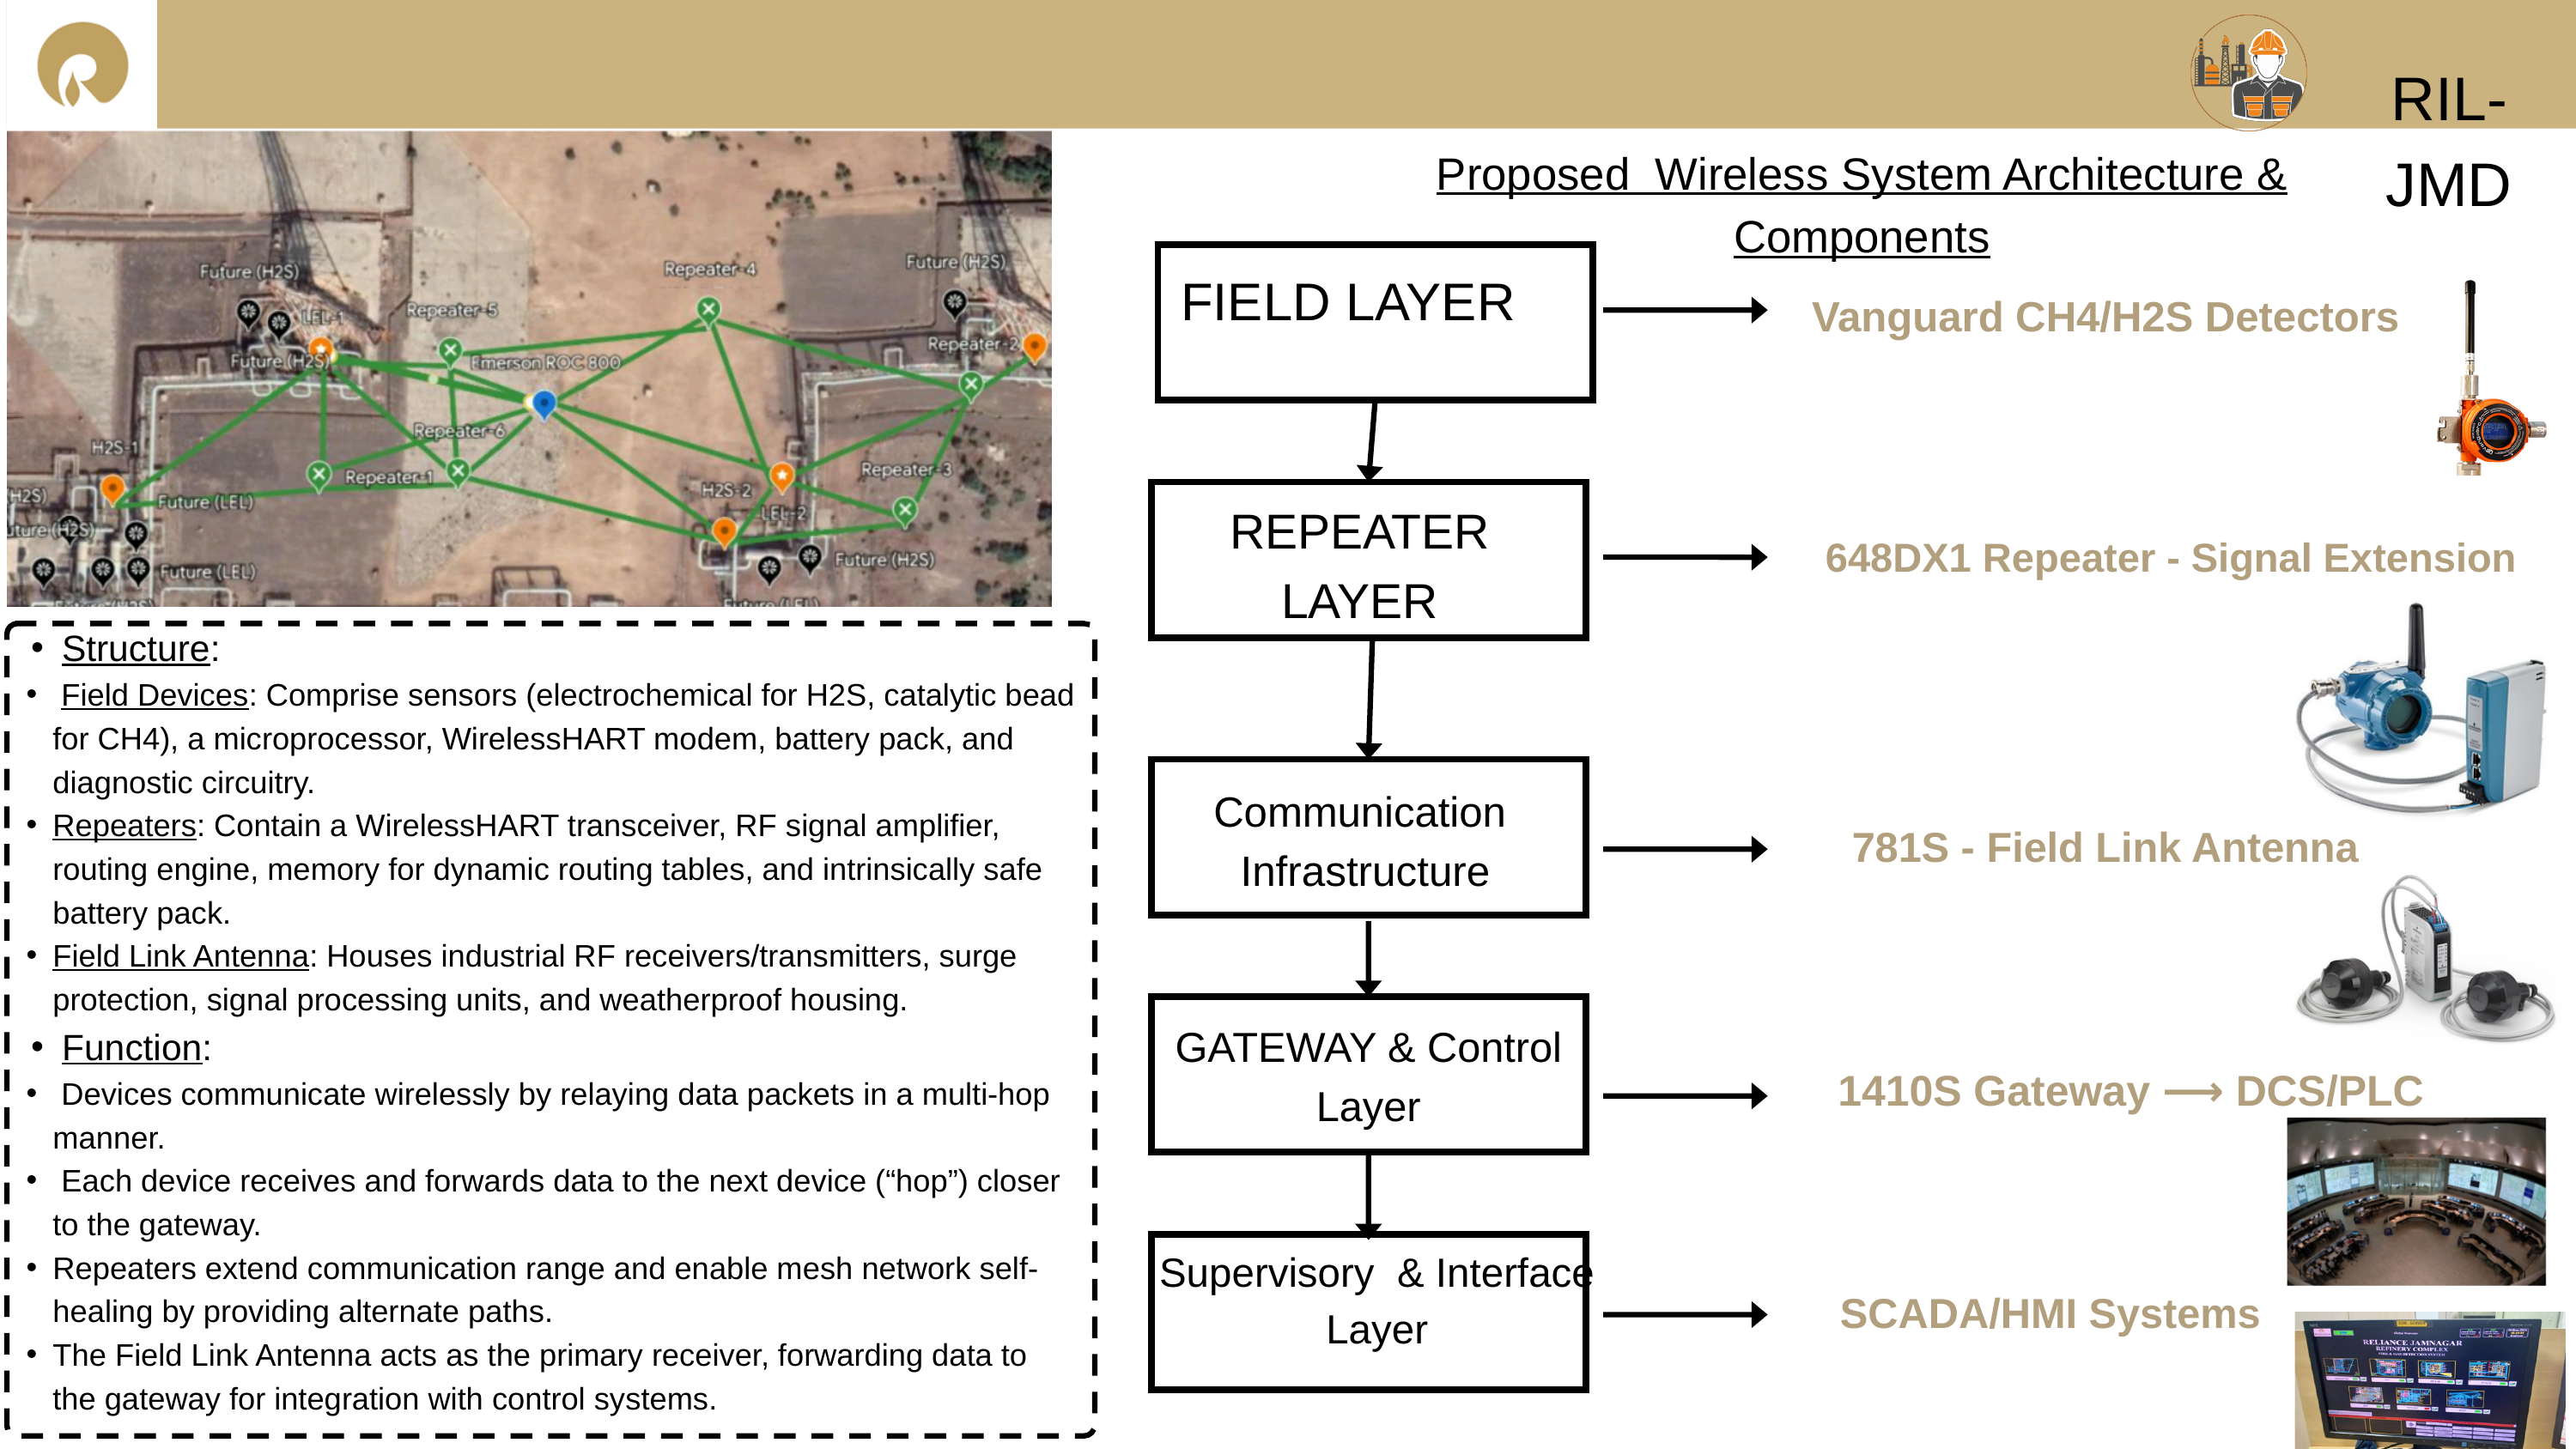

RIL-JMD

Proposed  Wireless System Architecture & Components

FIELD LAYER

Vanguard CH4/H2S Detectors

REPEATER LAYER
648DX1 Repeater - Signal Extension

Structure:
 Field Devices: Comprise sensors (electrochemical for H2S, catalytic bead for CH4), a microprocessor, WirelessHART modem, battery pack, and diagnostic circuitry.
Repeaters: Contain a WirelessHART transceiver, RF signal amplifier, routing engine, memory for dynamic routing tables, and intrinsically safe battery pack.
Field Link Antenna: Houses industrial RF receivers/transmitters, surge protection, signal processing units, and weatherproof housing.
Function:
 Devices communicate wirelessly by relaying data packets in a multi-hop manner.
 Each device receives and forwards data to the next device (“hop”) closer to the gateway.
Repeaters extend communication range and enable mesh network self-healing by providing alternate paths.
The Field Link Antenna acts as the primary receiver, forwarding data to the gateway for integration with control systems.

Communication
 Infrastructure
781S - Field Link Antenna

GATEWAY & Control Layer
1410S Gateway ⟶ DCS/PLC

Supervisory  & Interface Layer
SCADA/HMI Systems